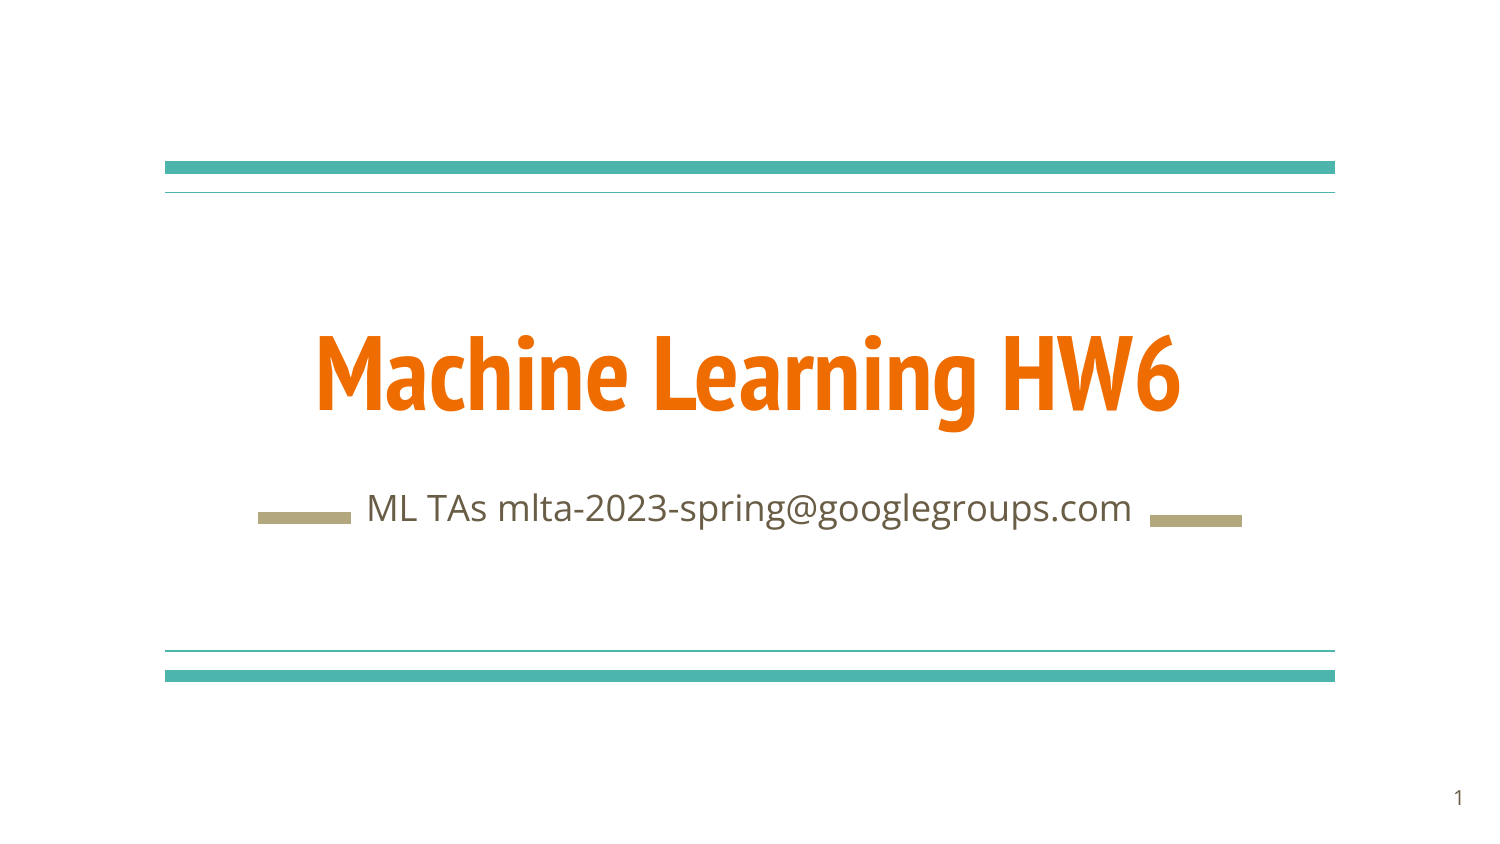

# Machine Learning HW6
ML TAs mlta-2023-spring@googlegroups.com
1